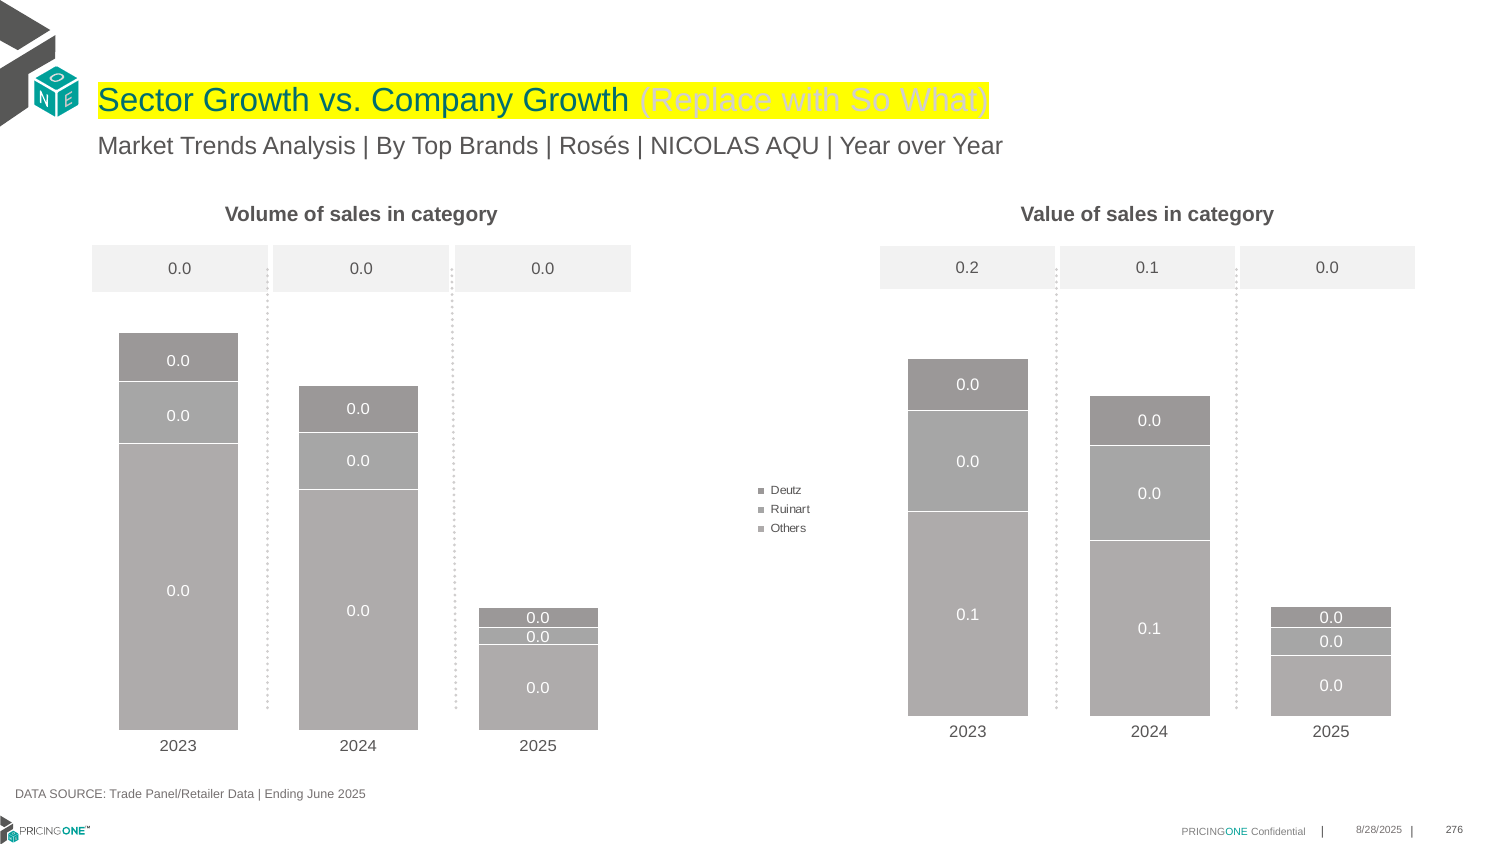

# Sector Growth vs. Company Growth (Replace with So What)
Market Trends Analysis | By Top Brands | Rosés | NICOLAS AQU | Year over Year
| Value of sales in category |  |  |
| --- | --- | --- |
| 0.2 | 0.1 | 0.0 |
| Volume of sales in category |  |  |
| --- | --- | --- |
| 0.0 | 0.0 | 0.0 |

### Chart

| Category | Others | Ruinart | Deutz |
|---|---|---|---|
| 2023 | 0.087766 | 0.043782 | 0.022165 |
| 2024 | 0.075509 | 0.040697 | 0.021803 |
| 2025 | 0.026175 | 0.012002 | 0.009009 |

### Chart

| Category | Others | Ruinart | Deutz |
|---|---|---|---|
| 2023 | 0.001656 | 0.000356 | 0.000284 |
| 2024 | 0.00139 | 0.000331 | 0.000267 |
| 2025 | 0.000496 | 9.7e-05 | 0.000116 |
DATA SOURCE: Trade Panel/Retailer Data | Ending June 2025

8/28/2025
276